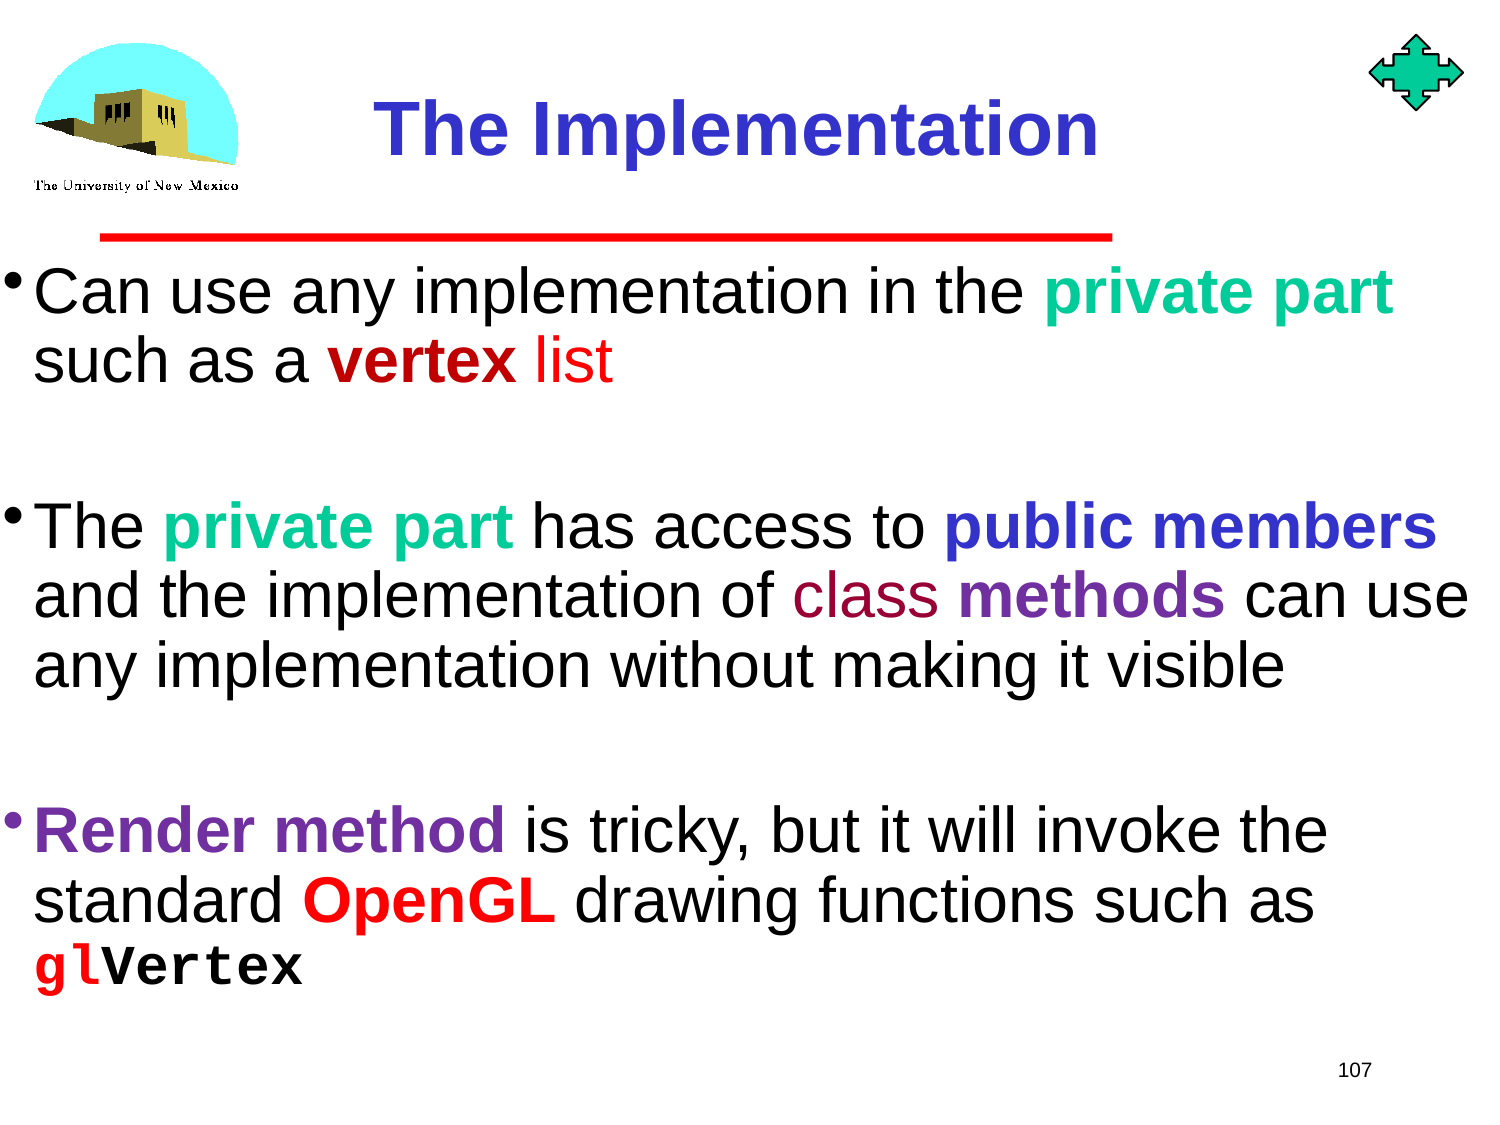

The Implementation

Can use any implementation in the private part such as a vertex list

The private part has access to public members and the implementation of class methods can use any implementation without making it visible

Render method is tricky, but it will invoke the standard OpenGL drawing functions such as glVertex
107